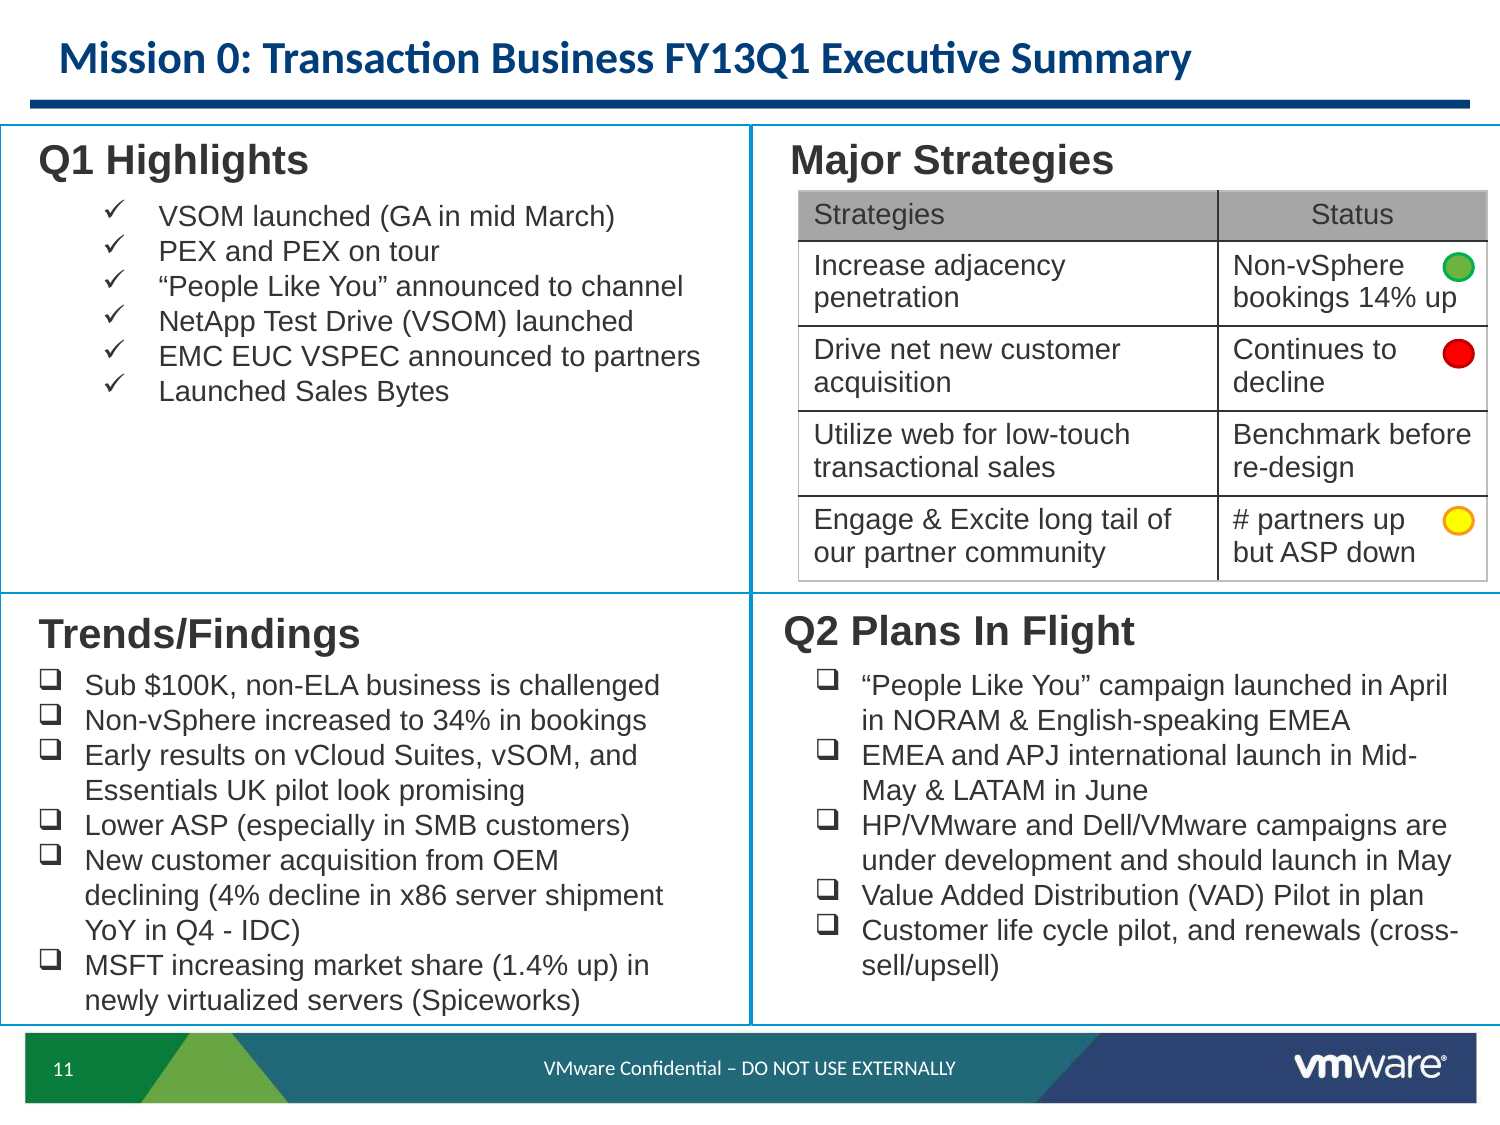

# Mission 0: Transaction Business FY13Q1 Executive Summary

Q1 Highlights
Major Strategies
VSOM launched (GA in mid March)
PEX and PEX on tour
“People Like You” announced to channel
NetApp Test Drive (VSOM) launched
EMC EUC VSPEC announced to partners
Launched Sales Bytes
| Strategies | Status |
| --- | --- |
| Increase adjacency penetration | Non-vSphere bookings 14% up |
| Drive net new customer acquisition | Continues to decline |
| Utilize web for low-touch transactional sales | Benchmark before re-design |
| Engage & Excite long tail of our partner community | # partners up but ASP down |

Q2 Plans In Flight
Trends/Findings
Sub $100K, non-ELA business is challenged
Non-vSphere increased to 34% in bookings
Early results on vCloud Suites, vSOM, and Essentials UK pilot look promising
Lower ASP (especially in SMB customers)
New customer acquisition from OEM declining (4% decline in x86 server shipment YoY in Q4 - IDC)
MSFT increasing market share (1.4% up) in newly virtualized servers (Spiceworks)

“People Like You” campaign launched in April in NORAM & English-speaking EMEA
EMEA and APJ international launch in Mid-May & LATAM in June
HP/VMware and Dell/VMware campaigns are under development and should launch in May
Value Added Distribution (VAD) Pilot in plan
Customer life cycle pilot, and renewals (cross-sell/upsell)